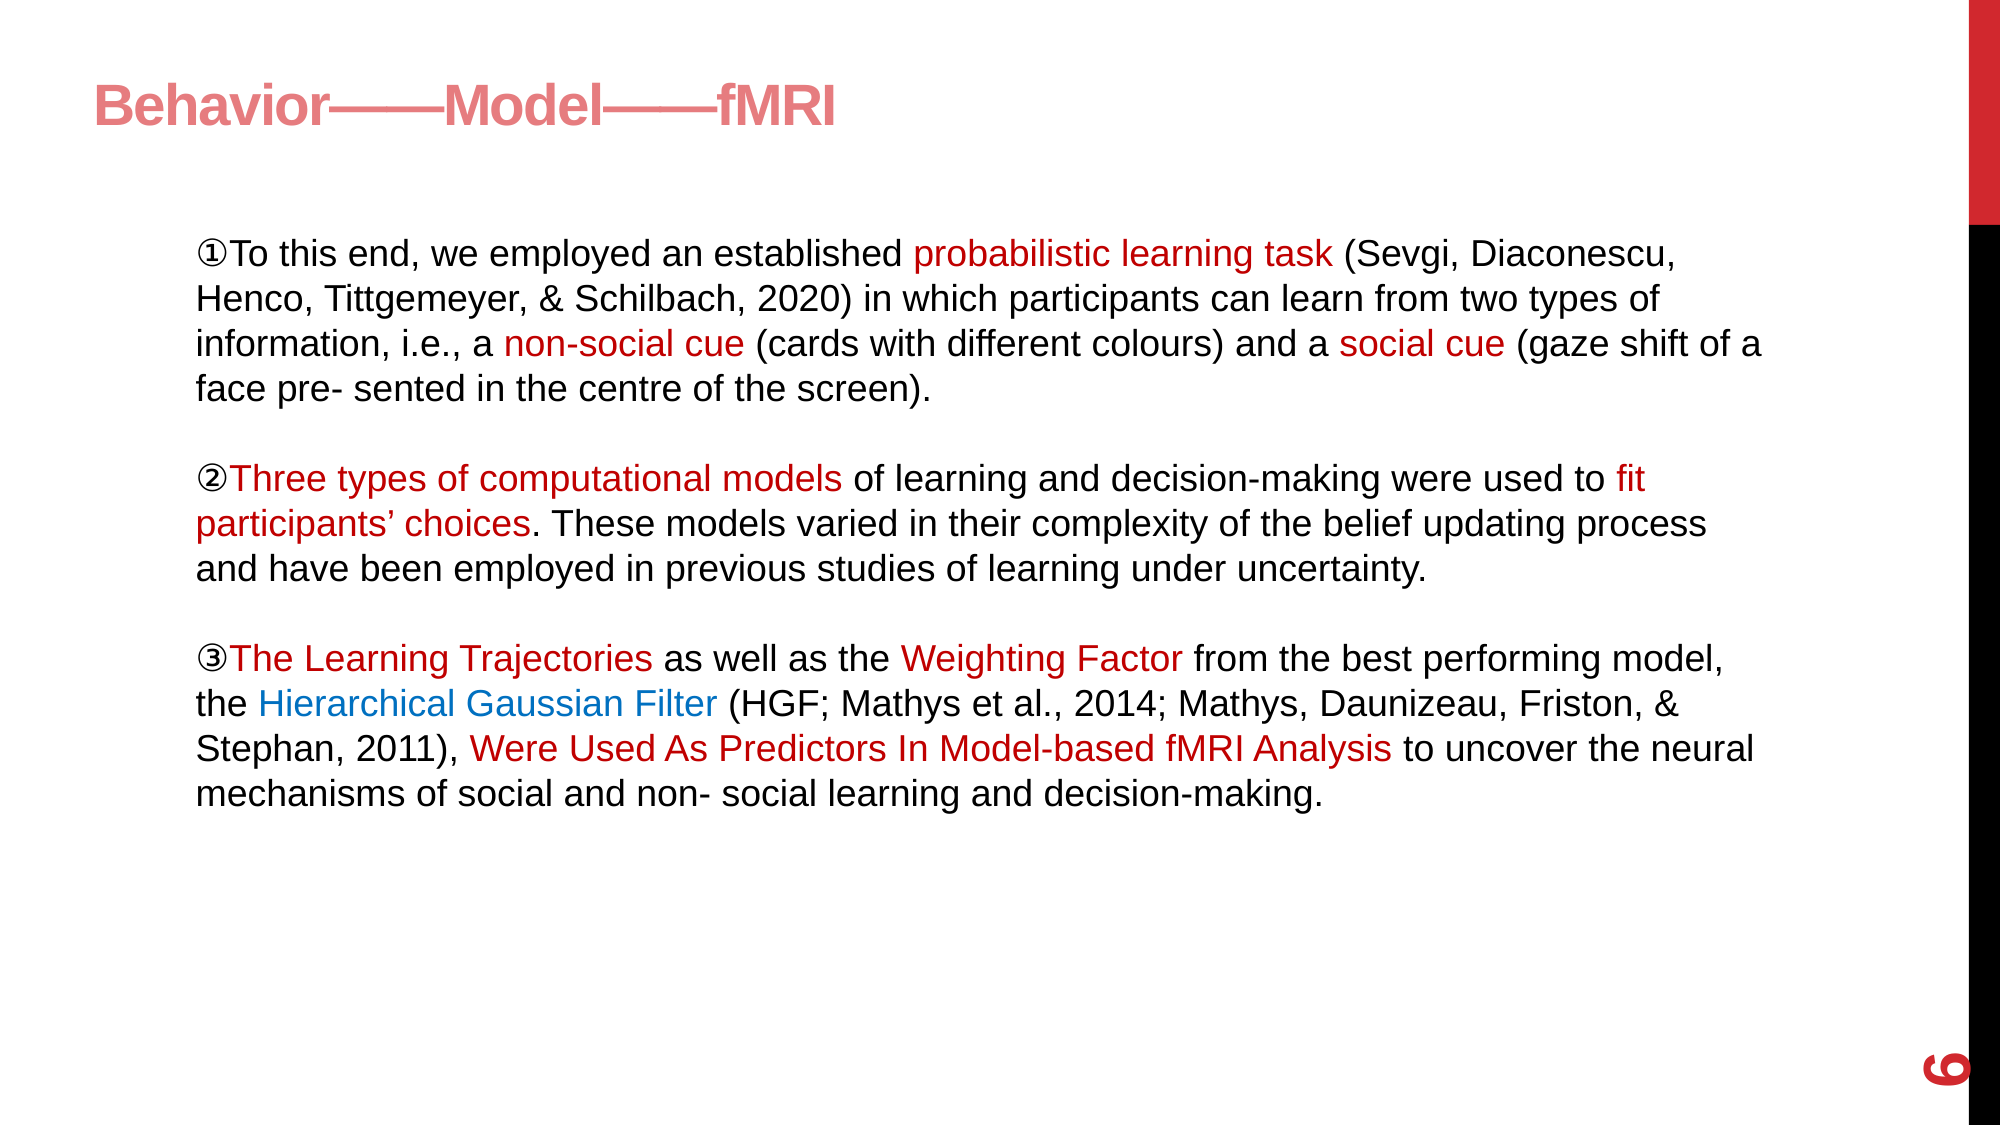

# Behavior——Model——fMRI
①To this end, we employed an established probabilistic learning task (Sevgi, Diaconescu, Henco, Tittgemeyer, & Schilbach, 2020) in which participants can learn from two types of information, i.e., a non-social cue (cards with different colours) and a social cue (gaze shift of a face pre- sented in the centre of the screen).

②Three types of computational models of learning and decision-making were used to fit participants’ choices. These models varied in their complexity of the belief updating process and have been employed in previous studies of learning under uncertainty.

③The Learning Trajectories as well as the Weighting Factor from the best performing model, the Hierarchical Gaussian Filter (HGF; Mathys et al., 2014; Mathys, Daunizeau, Friston, & Stephan, 2011), Were Used As Predictors In Model-based fMRI Analysis to uncover the neural mechanisms of social and non- social learning and decision-making.

6